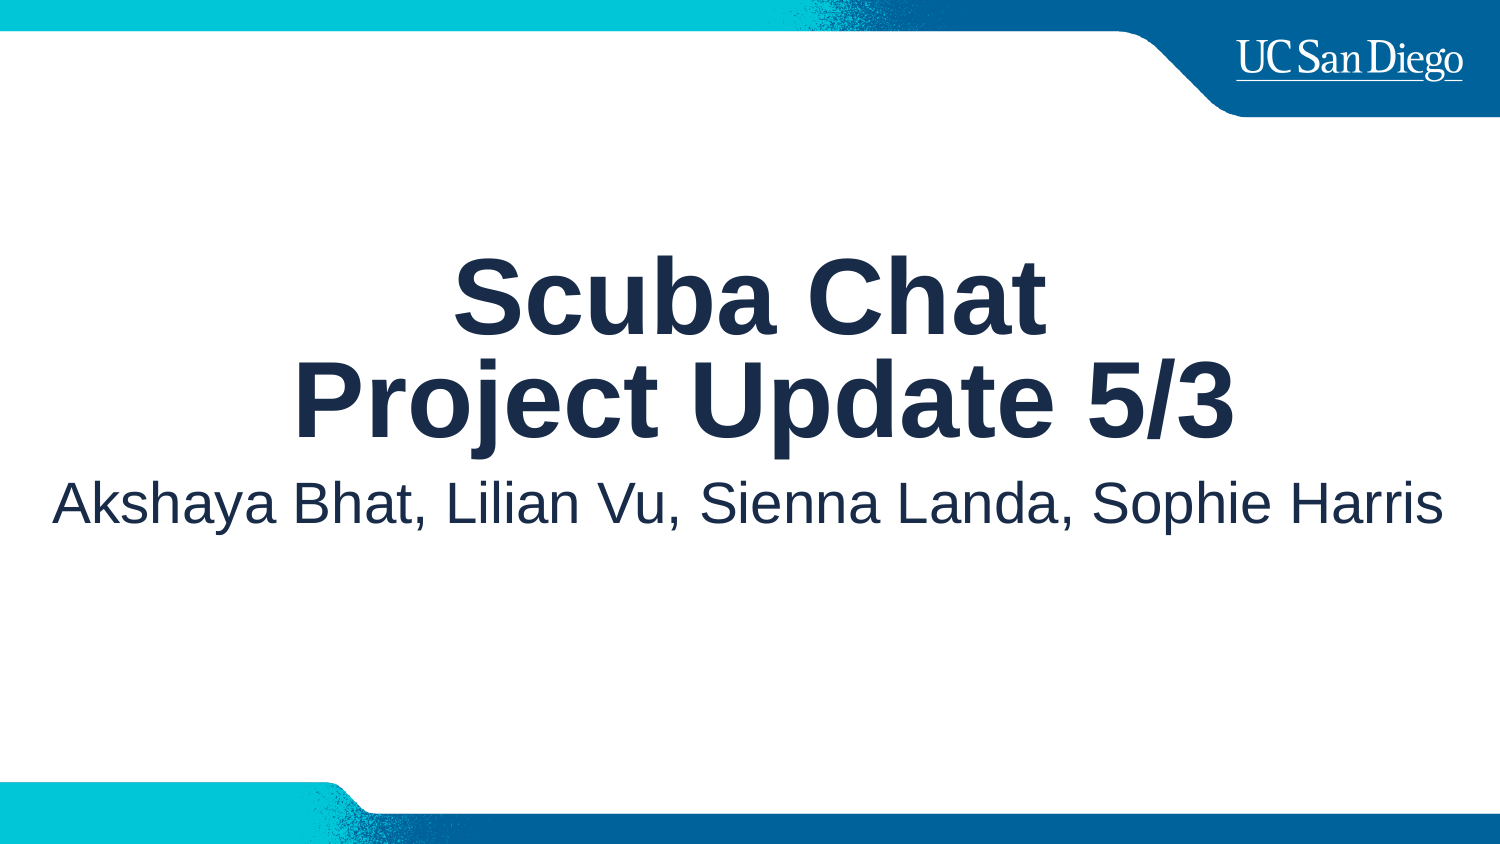

# Scuba Chat
 Project Update 5/3
Akshaya Bhat, Lilian Vu, Sienna Landa, Sophie Harris